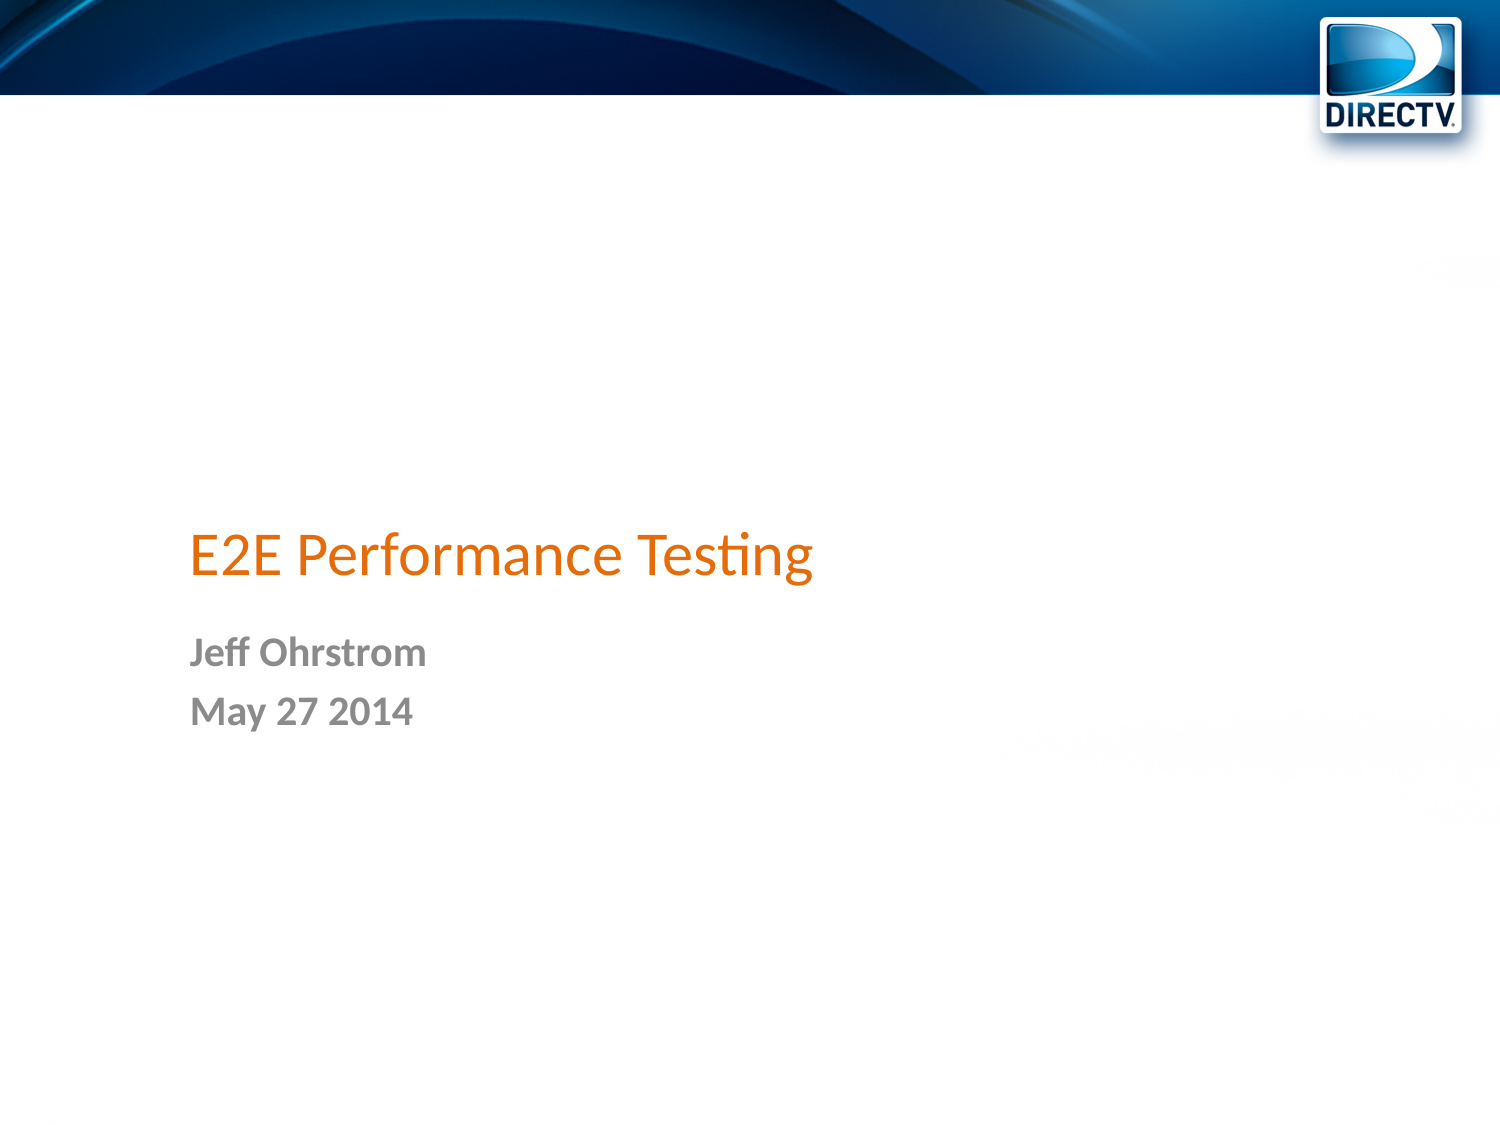

# E2E Performance Testing
Jeff Ohrstrom
May 27 2014